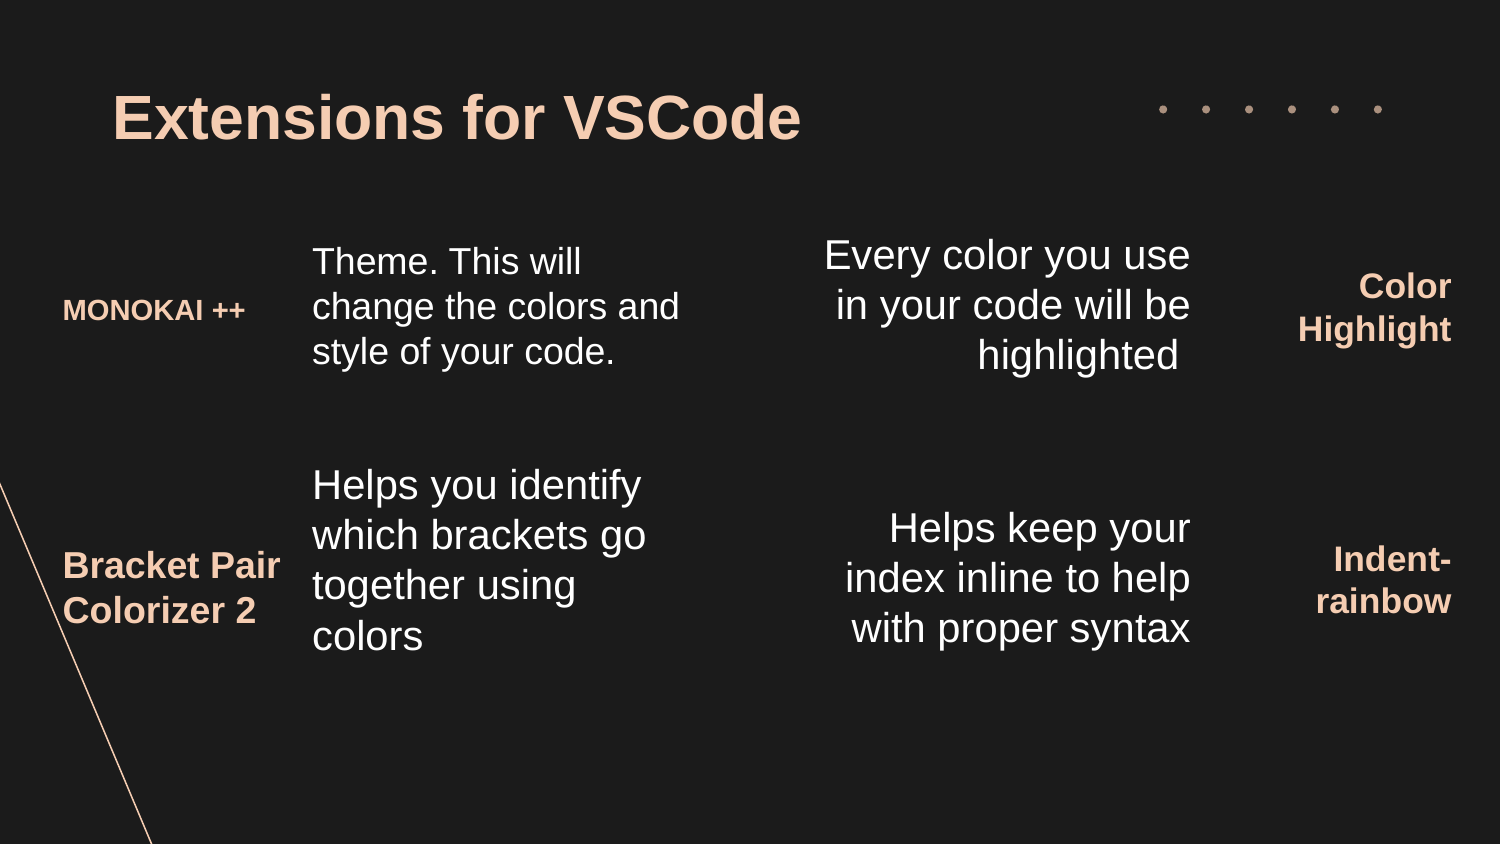

Extensions for VSCode
Every color you use in your code will be highlighted
# Theme. This will change the colors and style of your code.
MONOKAI ++
Color Highlight
Helps keep your index inline to help with proper syntax
Helps you identify which brackets go together using colors
Indent-rainbow
Bracket Pair Colorizer 2